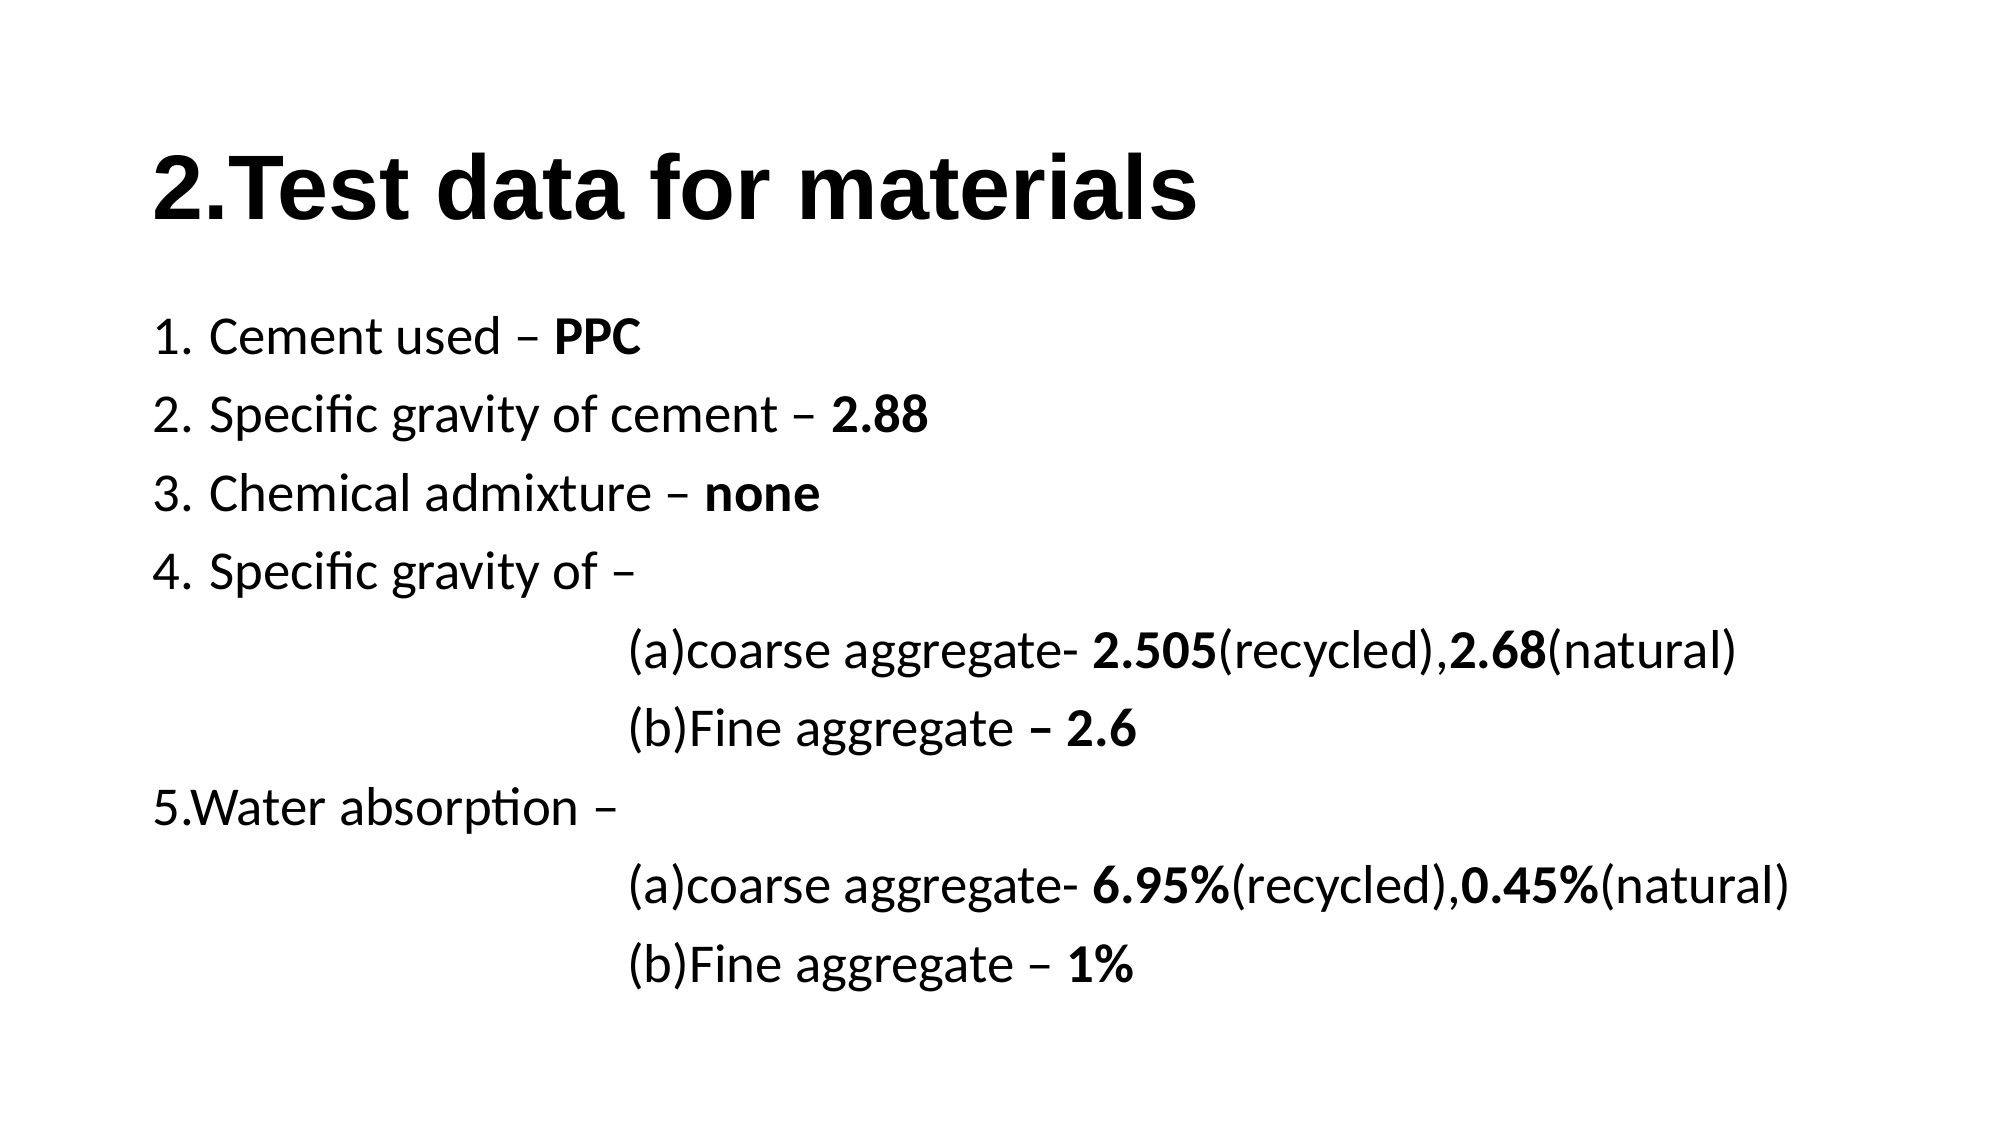

# 2.Test data for materials
Cement used – PPC
Specific gravity of cement – 2.88
Chemical admixture – none
Specific gravity of –
                                      (a)coarse aggregate- 2.505(recycled),2.68(natural)
                                      (b)Fine aggregate – 2.6
5.Water absorption –
                                      (a)coarse aggregate- 6.95%(recycled),0.45%(natural)
                                      (b)Fine aggregate – 1%